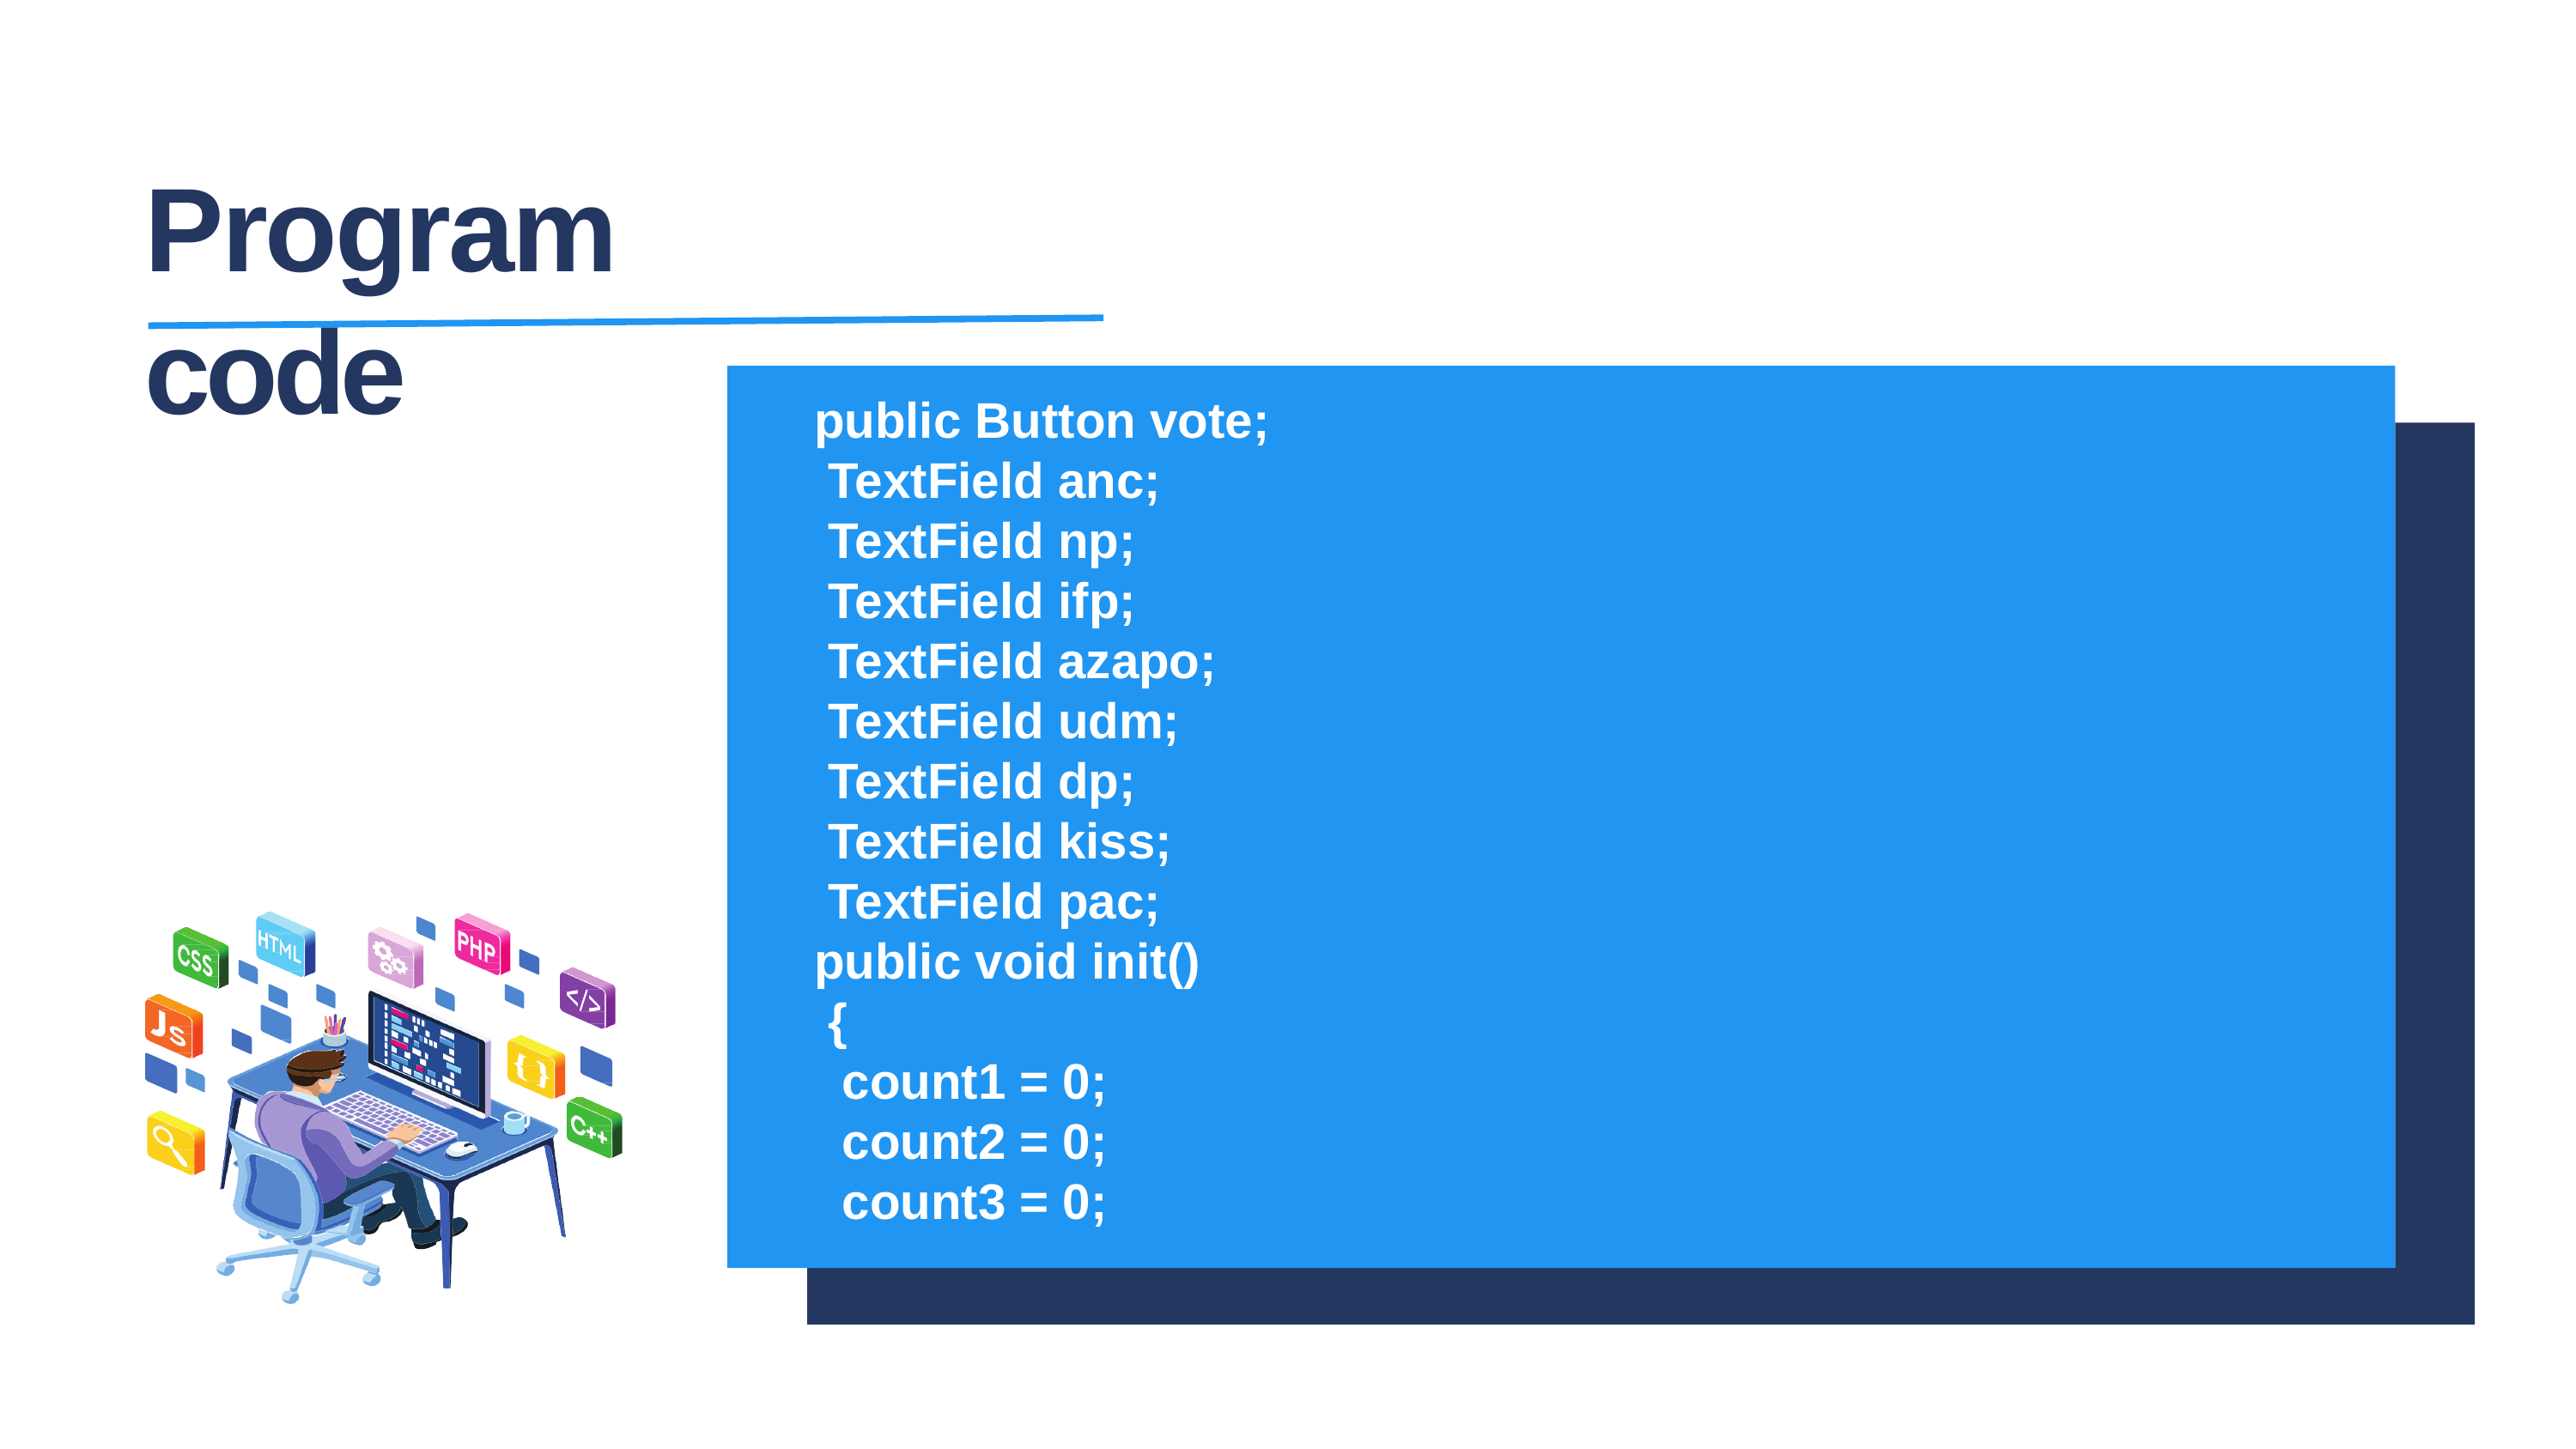

# Program code

public Button vote;
 TextField anc;
 TextField np;
 TextField ifp;
 TextField azapo;
 TextField udm;
 TextField dp;
 TextField kiss;
 TextField pac;
public void init()
 {
  count1 = 0;
  count2 = 0;
  count3 = 0;